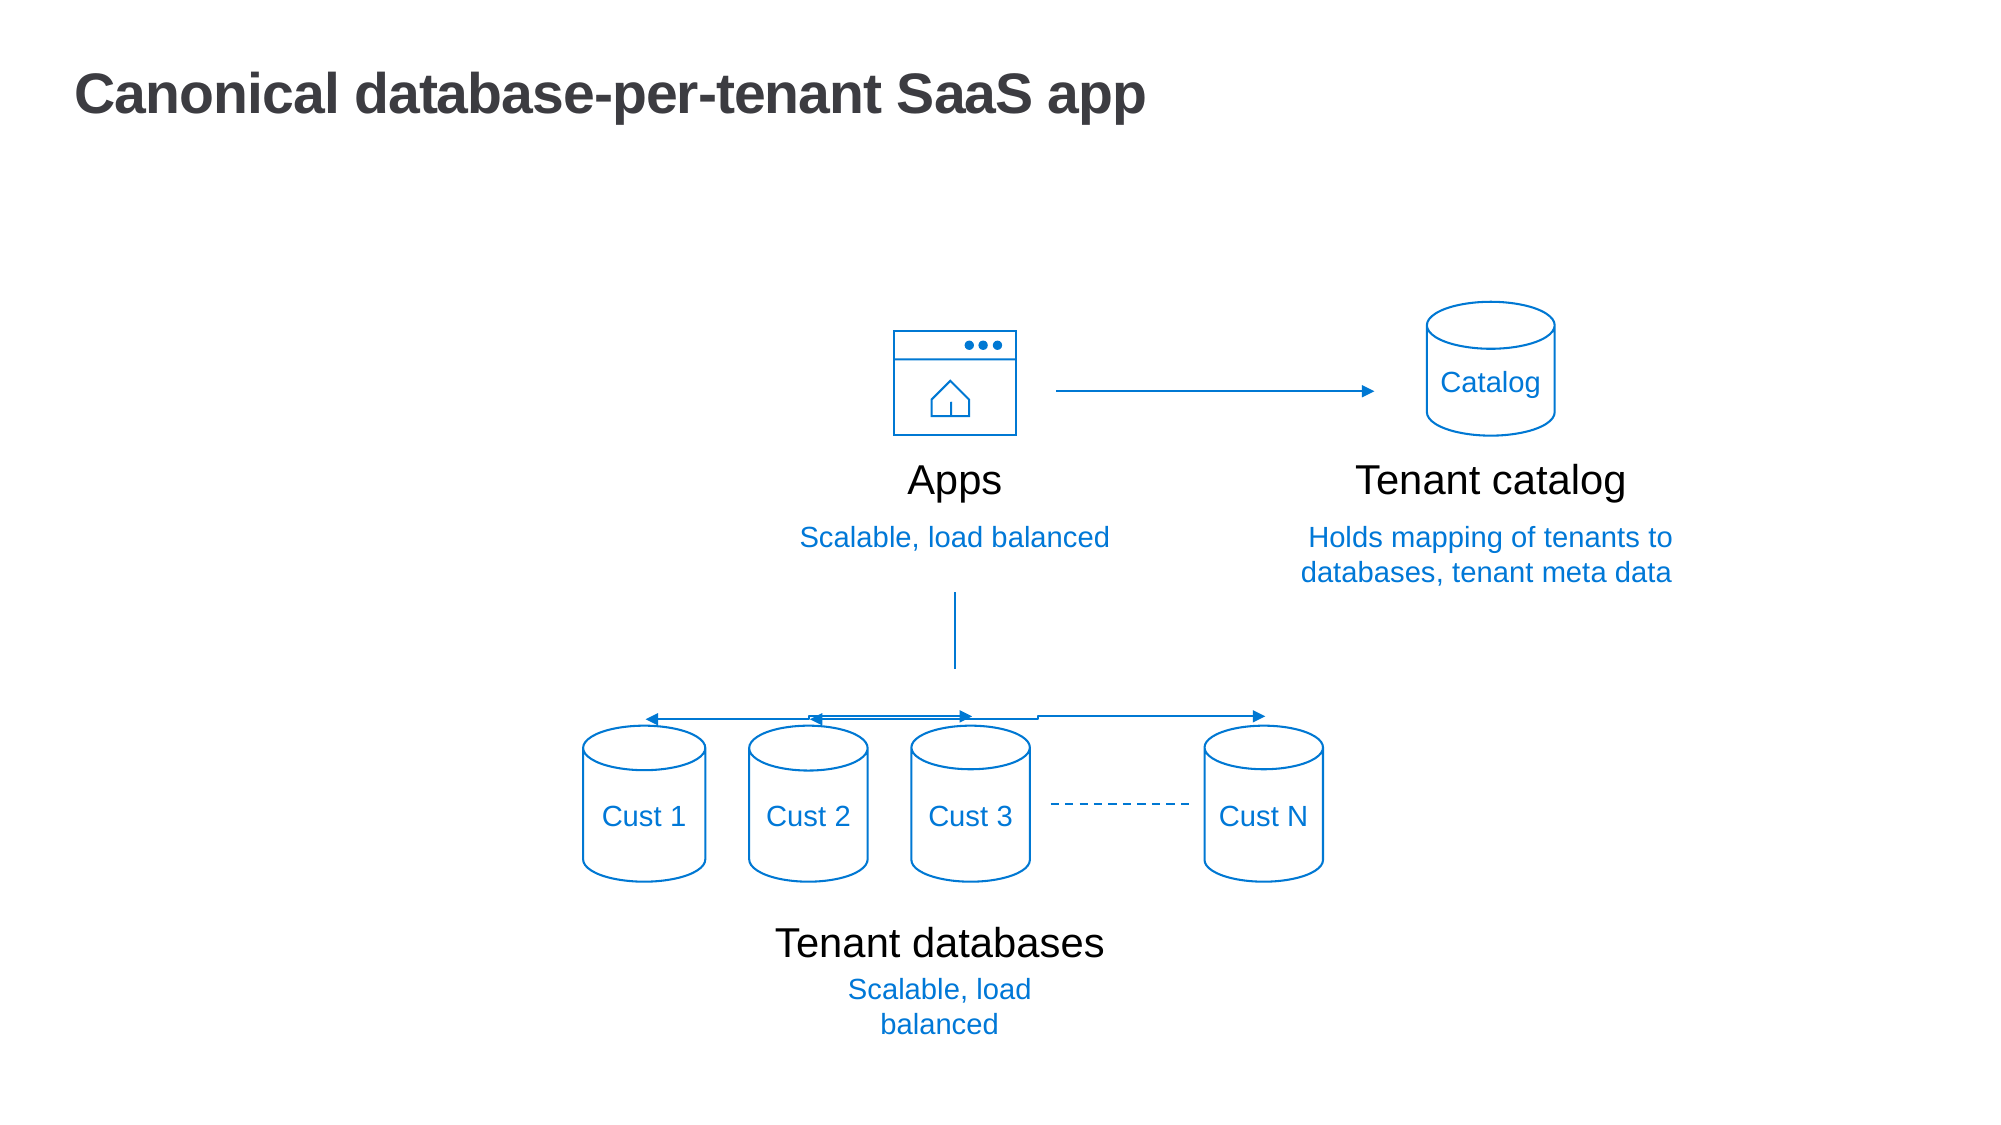

# Canonical database-per-tenant SaaS app

Catalog

Apps
Tenant catalog
Scalable, load balanced
Holds mapping of tenants to databases, tenant meta data
Cust 1
Cust 2
Cust 3
Cust N
Tenant databases
Scalable, load balanced